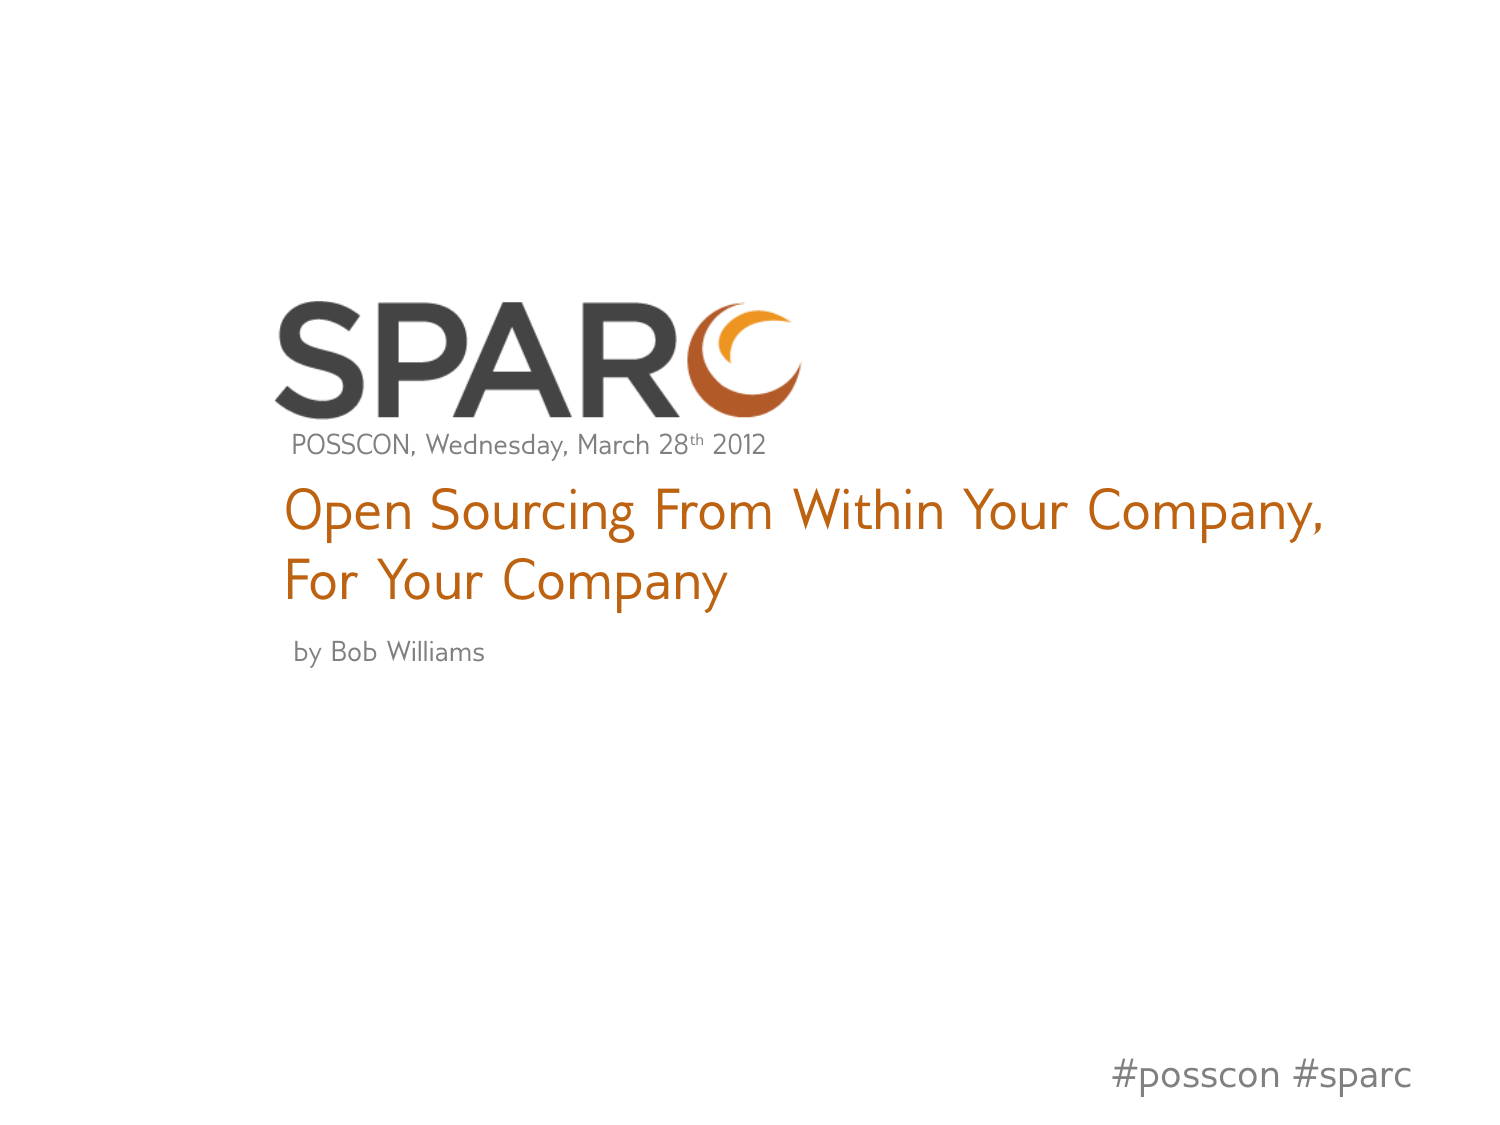

POSSCON, Wednesday, March 28th 2012
# Open Sourcing From Within Your Company, For Your Company
by Bob Williams